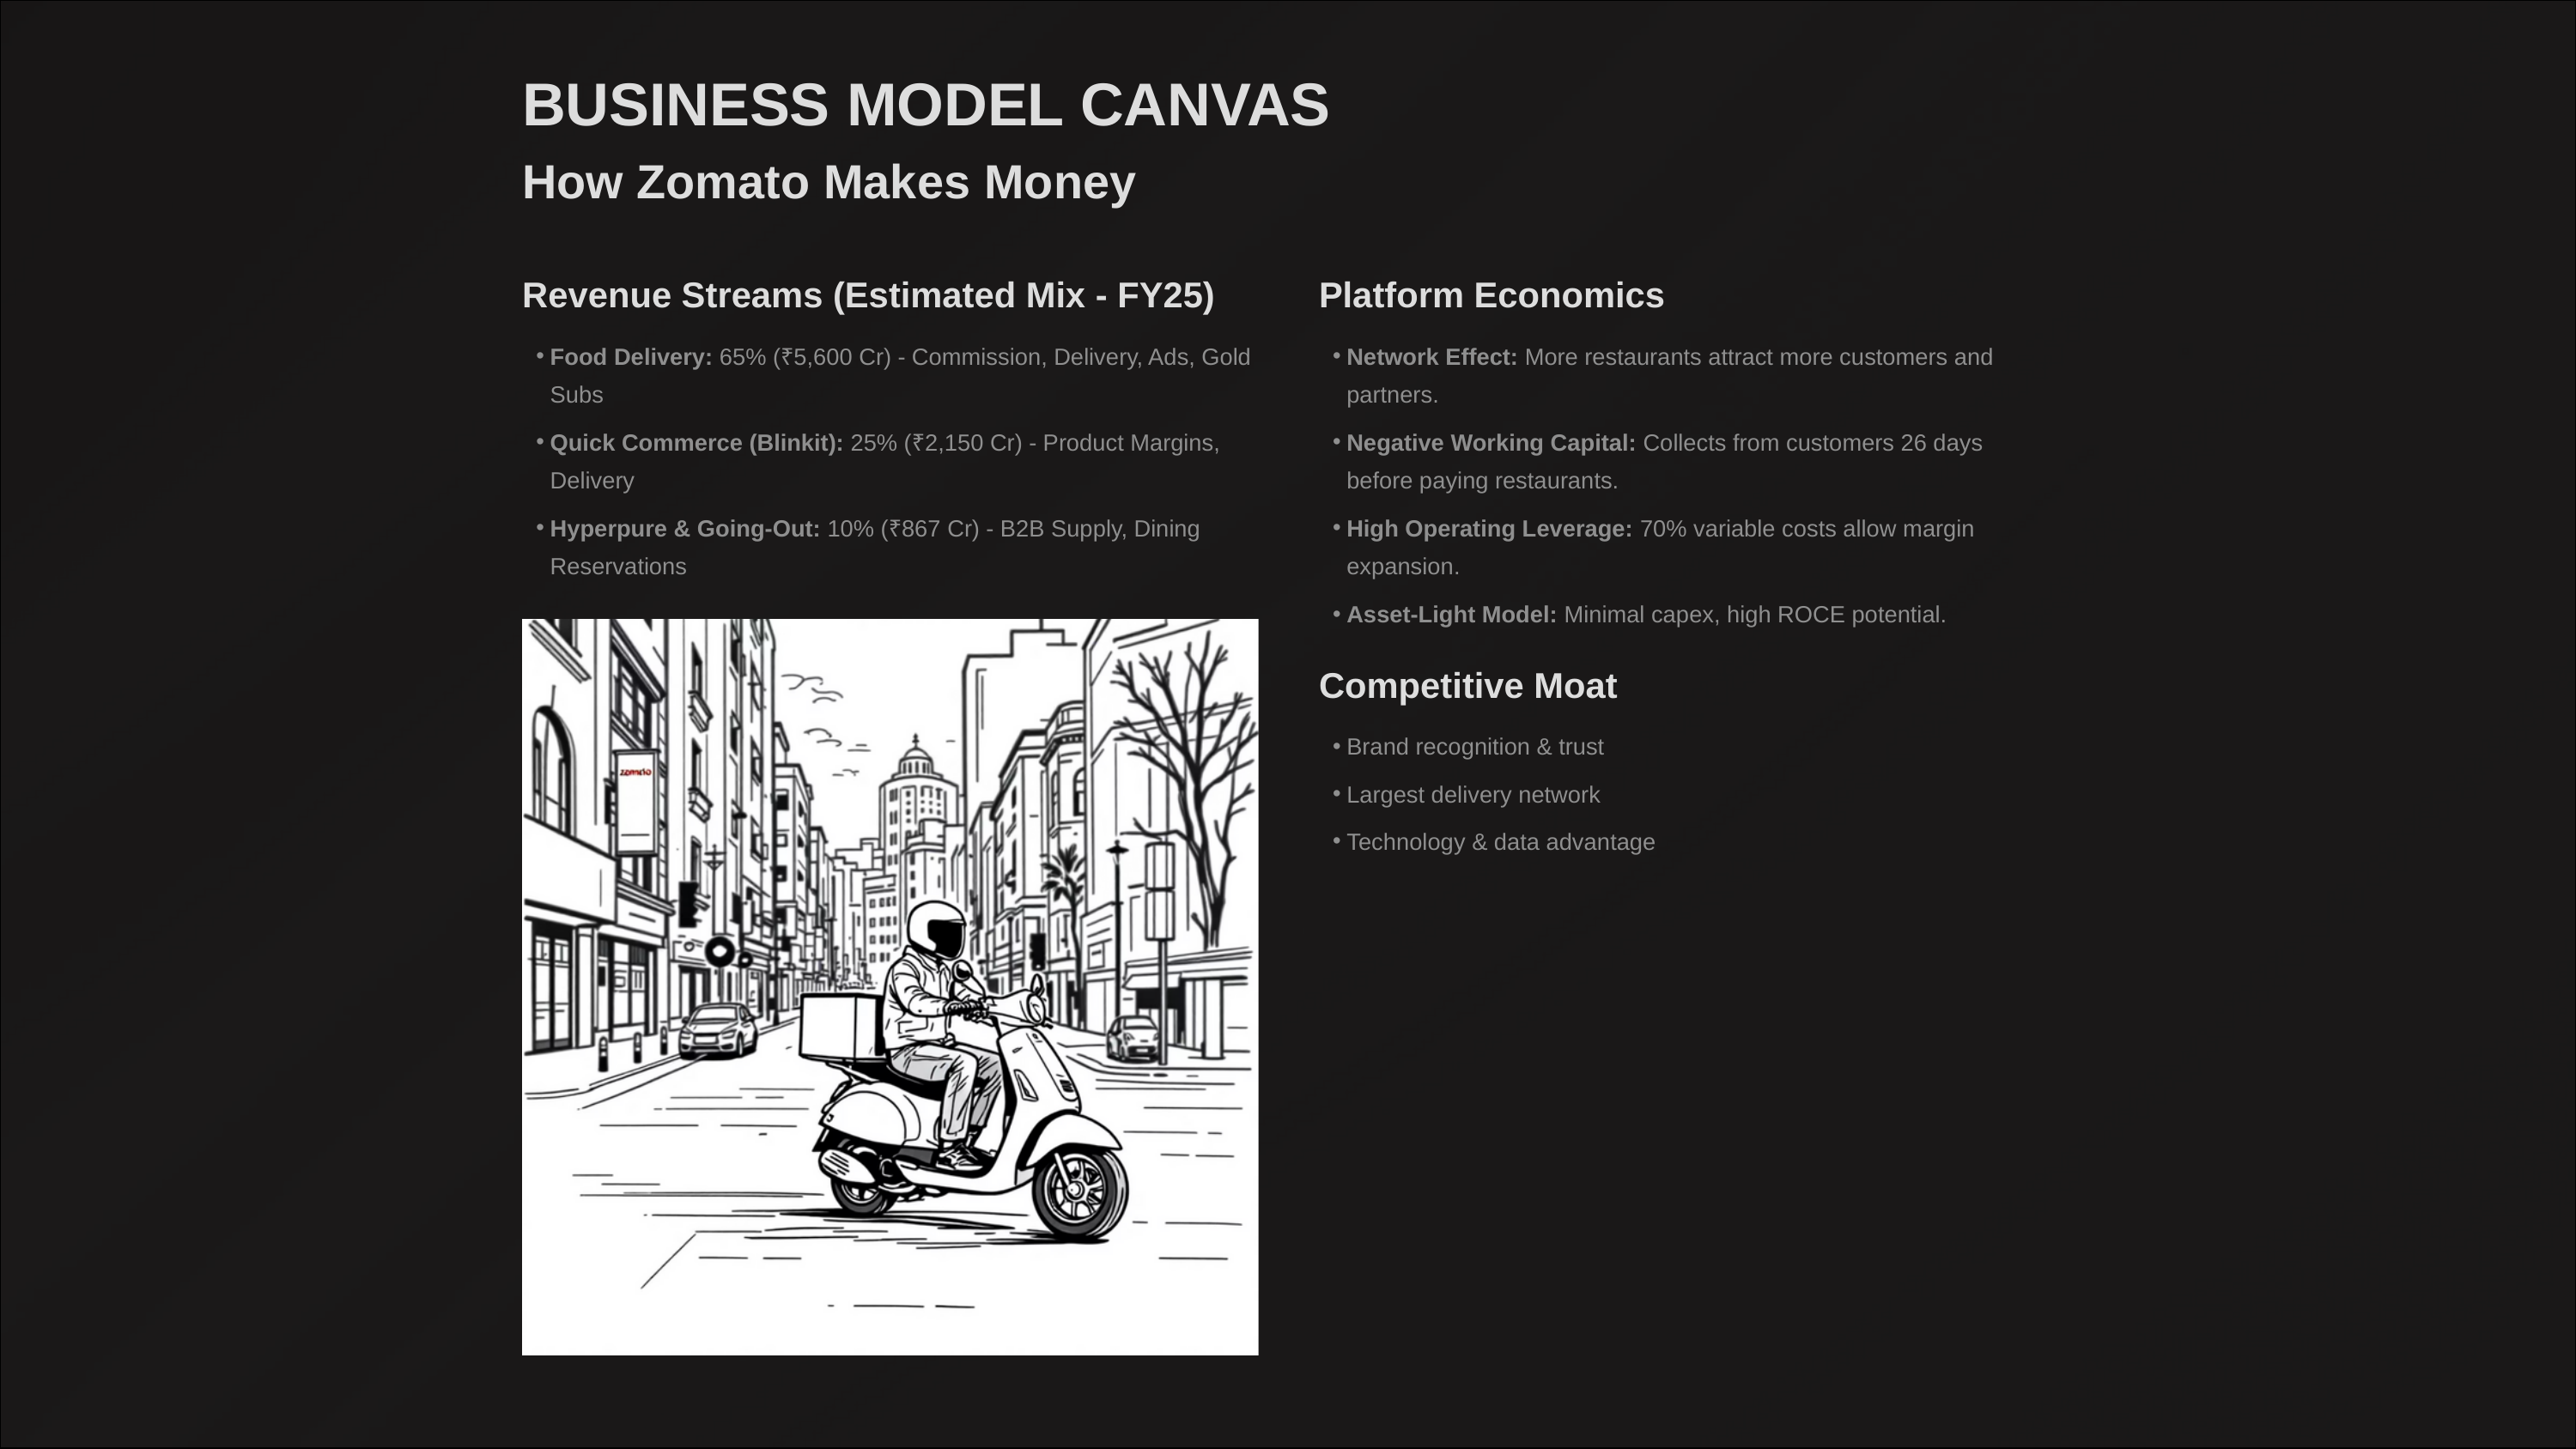

BUSINESS MODEL CANVAS
How Zomato Makes Money
Revenue Streams (Estimated Mix - FY25)
Platform Economics
Food Delivery: 65% (₹5,600 Cr) - Commission, Delivery, Ads, Gold Subs
Network Effect: More restaurants attract more customers and partners.
Quick Commerce (Blinkit): 25% (₹2,150 Cr) - Product Margins, Delivery
Negative Working Capital: Collects from customers 26 days before paying restaurants.
Hyperpure & Going-Out: 10% (₹867 Cr) - B2B Supply, Dining Reservations
High Operating Leverage: 70% variable costs allow margin expansion.
Asset-Light Model: Minimal capex, high ROCE potential.

Competitive Moat
Brand recognition & trust
Largest delivery network
Technology & data advantage